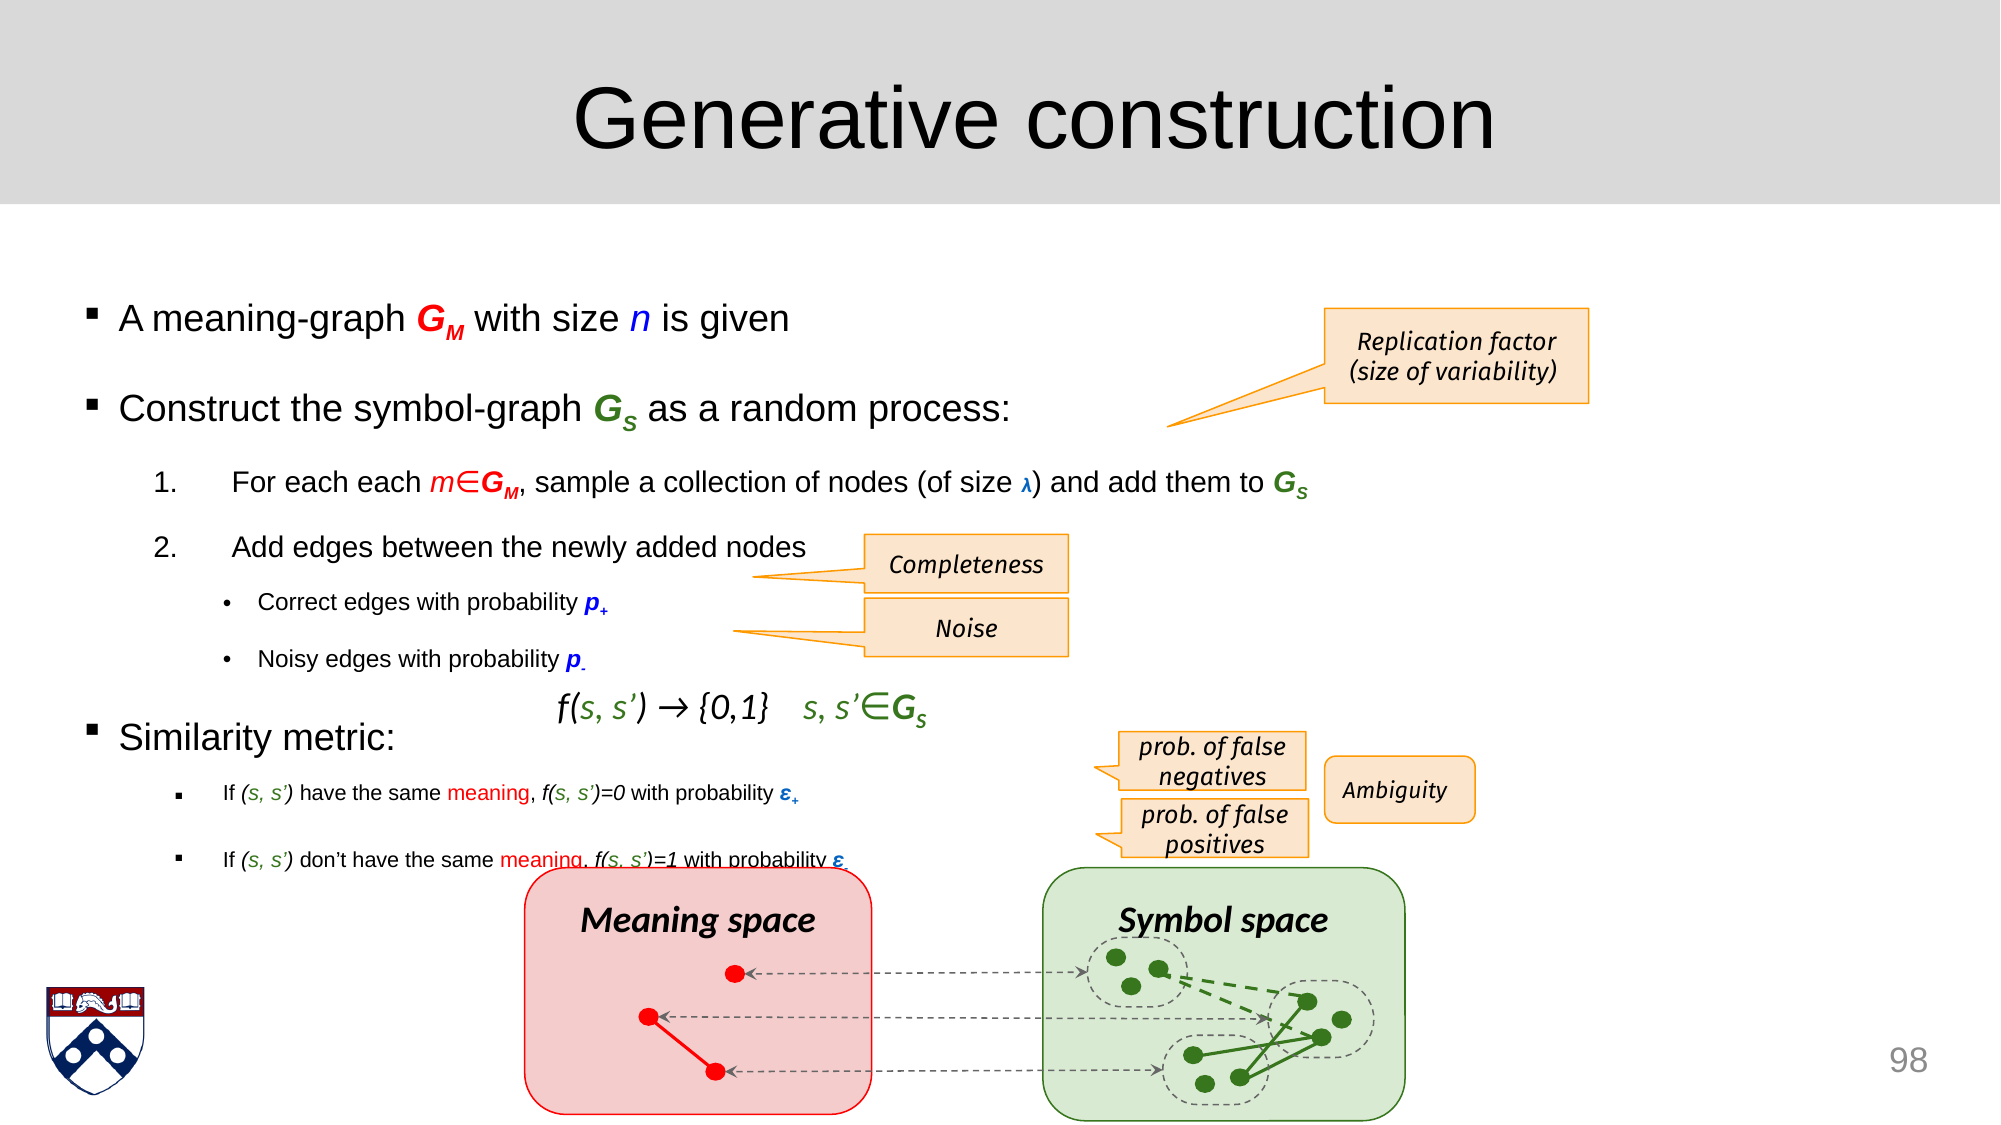

# Generative construction
A meaning-graph GM with size n is given
Construct the symbol-graph GS as a random process:
For each each m∈GM, sample a collection of nodes (of size λ) and add them to GS
Add edges between the newly added nodes
Correct edges with probability p+
Noisy edges with probability p-
Similarity metric:
If (s, s’) have the same meaning, f(s, s’)=0 with probability ε+
If (s, s’) don’t have the same meaning, f(s, s’)=1 with probability ε-

Replication factor (size of variability)
Completeness
Noise
f(s, s’) → {0,1}    s, s’∈GS
prob. of false negatives
Ambiguity
prob. of false positives
Meaning space

Symbol space

98